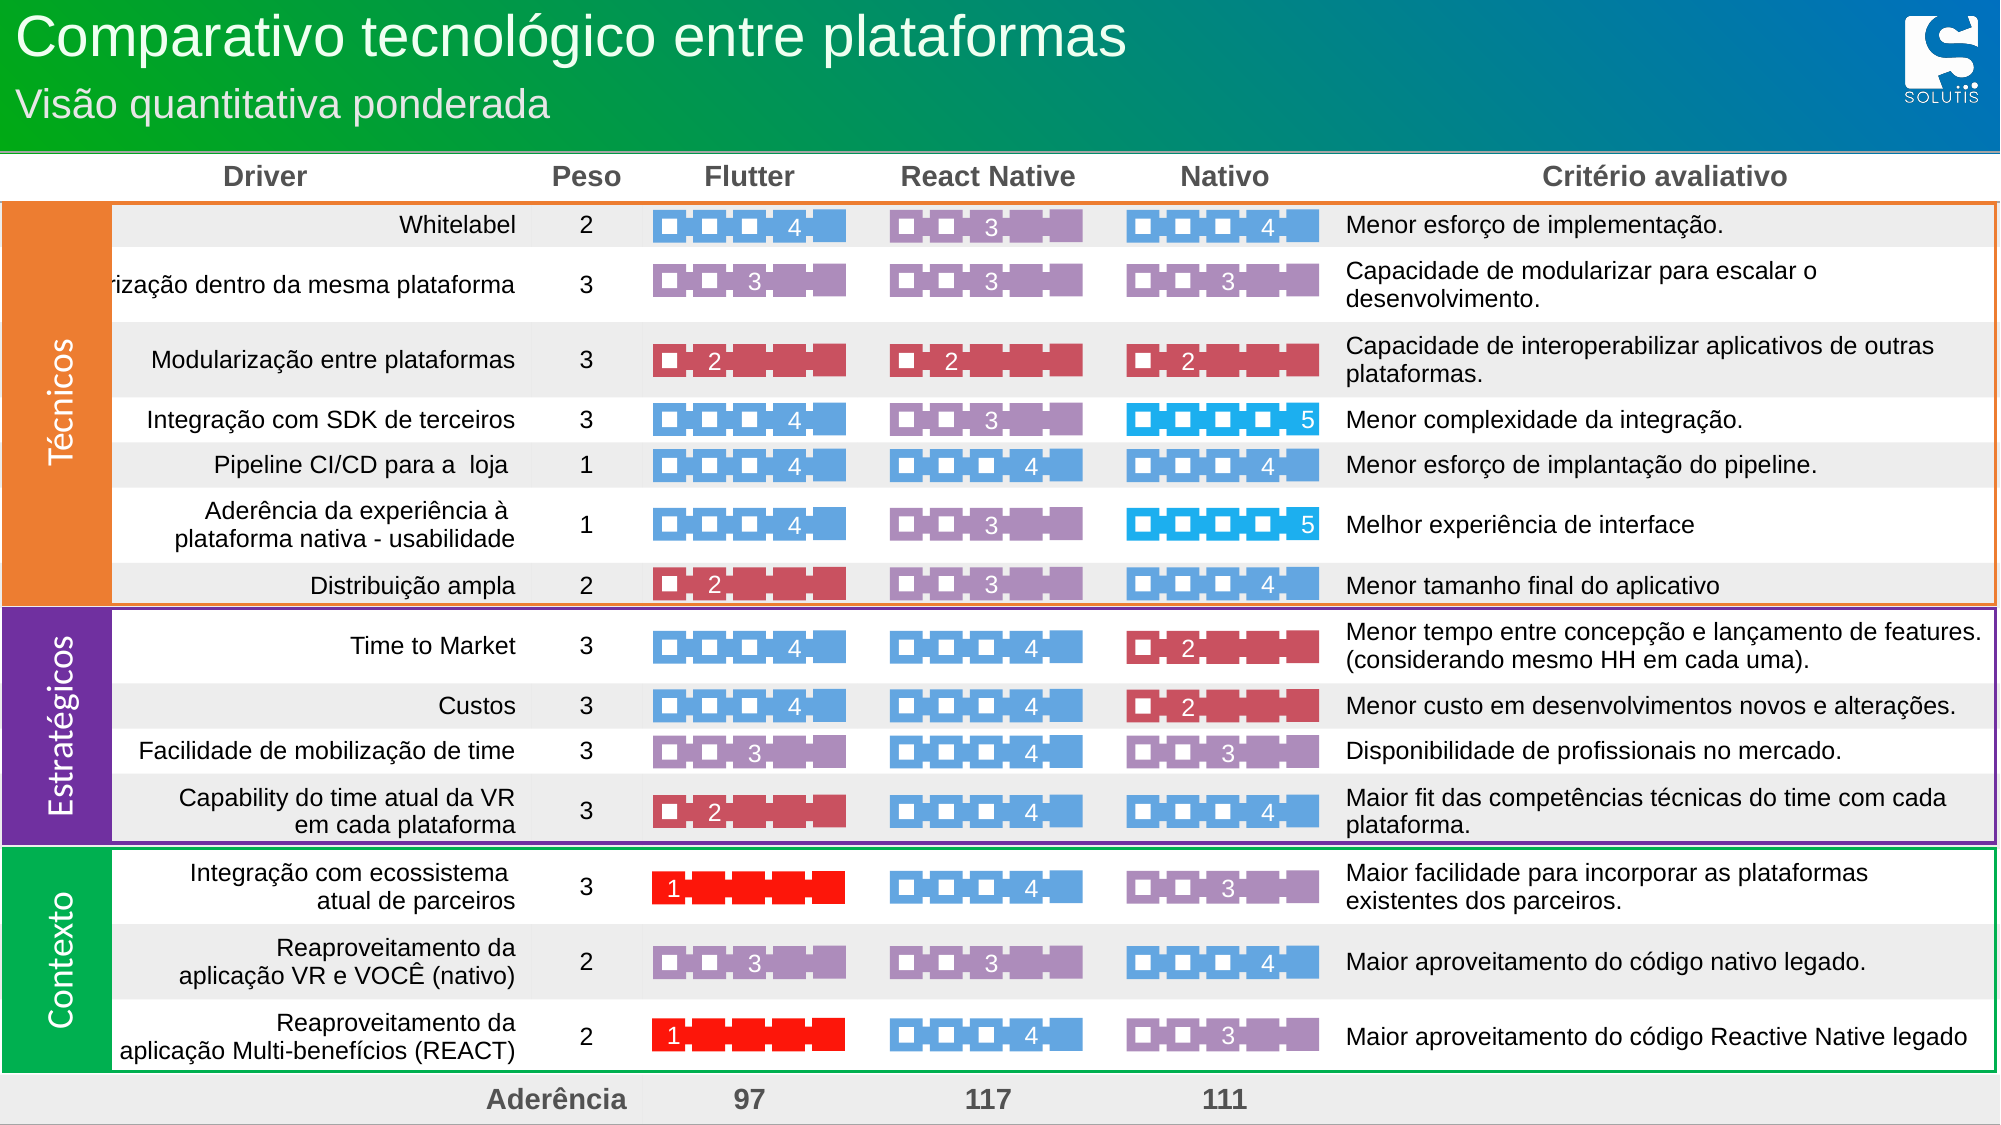

# Comparativo tecnológico entre plataformas
Visão quantitativa ponderada
| Driver | Peso | Flutter | React Native | Nativo | Critério avaliativo |
| --- | --- | --- | --- | --- | --- |
| Whitelabel | 2 |  |  |  | Menor esforço de implementação. |
| Modularização dentro da mesma plataforma | 3 |  |  |  | Capacidade de modularizar para escalar o desenvolvimento. |
| Modularização entre plataformas | 3 |  |  |  | Capacidade de interoperabilizar aplicativos de outras plataformas. |
| Integração com SDK de terceiros | 3 |  |  |  | Menor complexidade da integração. |
| Pipeline CI/CD para a loja | 1 |  |  |  | Menor esforço de implantação do pipeline. |
| Aderência da experiência à plataforma nativa - usabilidade | 1 |  |  |  | Melhor experiência de interface |
| Distribuição ampla | 2 |  |  |  | Menor tamanho final do aplicativo |
| Time to Market | 3 |  |  |  | Menor tempo entre concepção e lançamento de features. (considerando mesmo HH em cada uma). |
| Custos | 3 |  |  |  | Menor custo em desenvolvimentos novos e alterações. |
| Facilidade de mobilização de time | 3 |  |  |  | Disponibilidade de profissionais no mercado. |
| Capability do time atual da VR em cada plataforma | 3 |  |  |  | Maior fit das competências técnicas do time com cada plataforma. |
| Integração com ecossistema atual de parceiros | 3 |  |  |  | Maior facilidade para incorporar as plataformas existentes dos parceiros. |
| Reaproveitamento da aplicação VR e VOCÊ (nativo) | 2 |  |  |  | Maior aproveitamento do código nativo legado. |
| Reaproveitamento da aplicação Multi-benefícios (REACT) | 2 |  |  |  | Maior aproveitamento do código Reactive Native legado |
| Aderência |  | 97 | 117 | 111 |  |
Técnicos

4

3

2

4

4

4

2

4

4

3

2

1

3

1

3

3

2

3

4

3

3

4

4

4

4

4

3

4

4

3

2

5

4

5

4

2

2

3

4

3

4

3

Estratégicos

Contexto